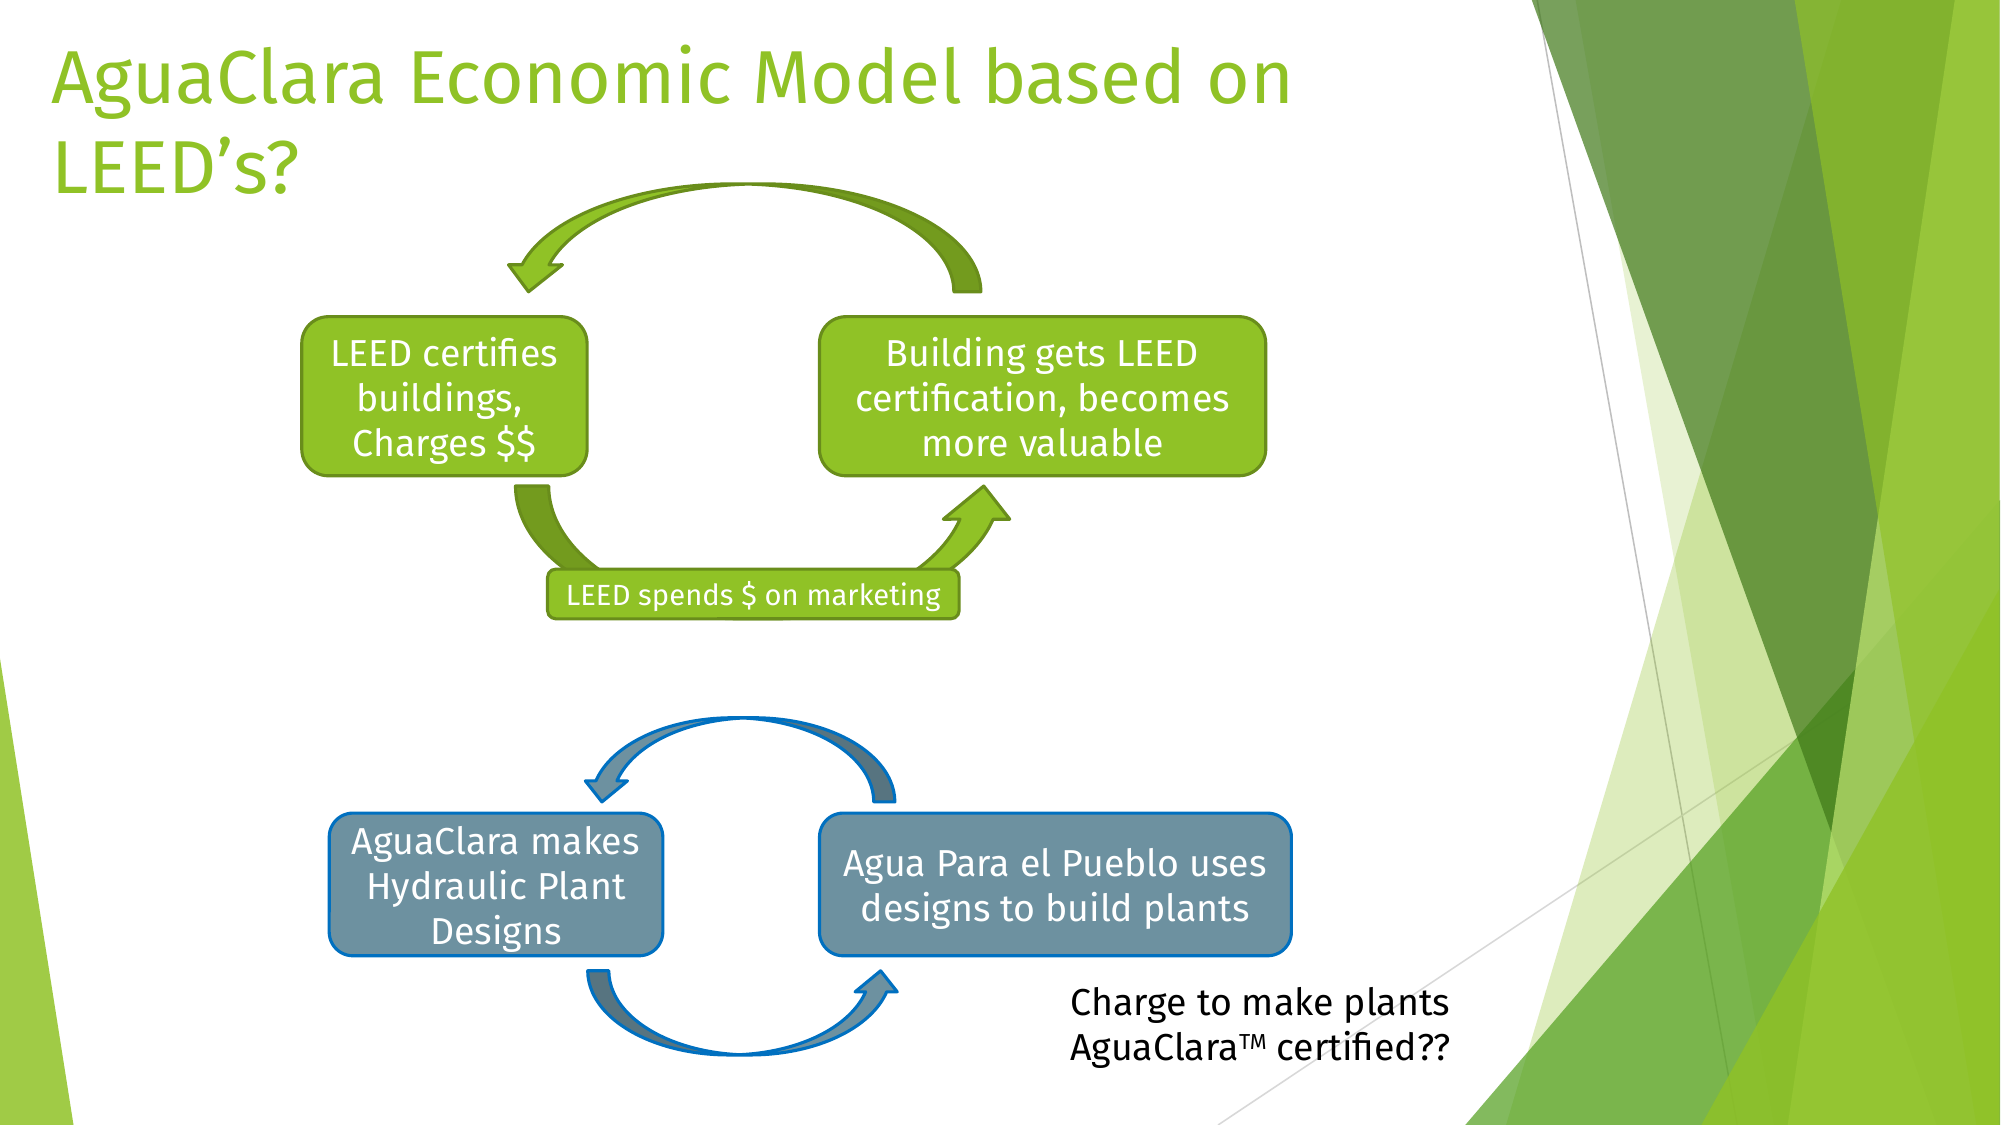

# AguaClara Economic Model based on LEED’s?

LEED certifies buildings,
Charges $$
Building gets LEED certification, becomes more valuable

LEED spends $ on marketing

AguaClara makes Hydraulic Plant Designs
Agua Para el Pueblo uses designs to build plants

Charge to make plants AguaClaraTM certified??